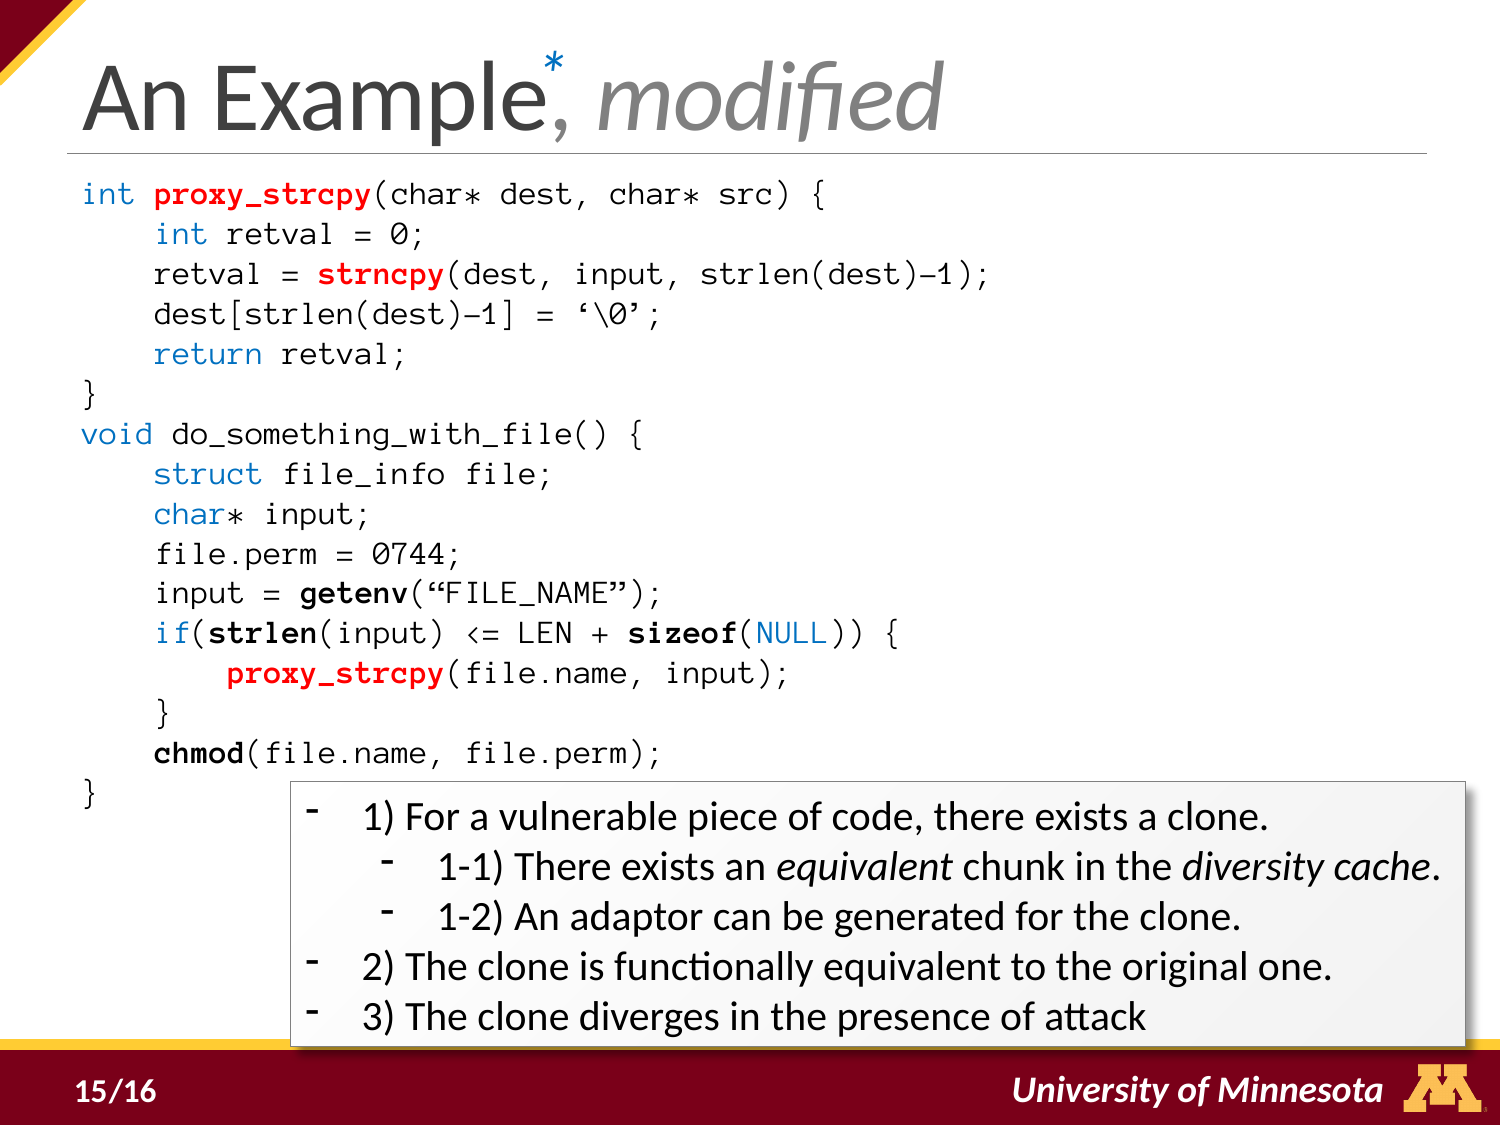

*
An Example, modified
int proxy_strcpy(char* dest, char* src) {
    int retval = 0;
    retval = strncpy(dest, input, strlen(dest)-1);
    dest[strlen(dest)-1] = ‘\0’;
    return retval;
}
void do_something_with_file() {
    struct file_info file;
    char* input;
    file.perm = 0744;
    input = getenv(“FILE_NAME”);
    if(strlen(input) <= LEN + sizeof(NULL)) {
        proxy_strcpy(file.name, input);
    }
    chmod(file.name, file.perm);
}
1) For a vulnerable piece of code, there exists a clone.
1-1) There exists an equivalent chunk in the diversity cache.
1-2) An adaptor can be generated for the clone.
2) The clone is functionally equivalent to the original one.
3) The clone diverges in the presence of attack
15